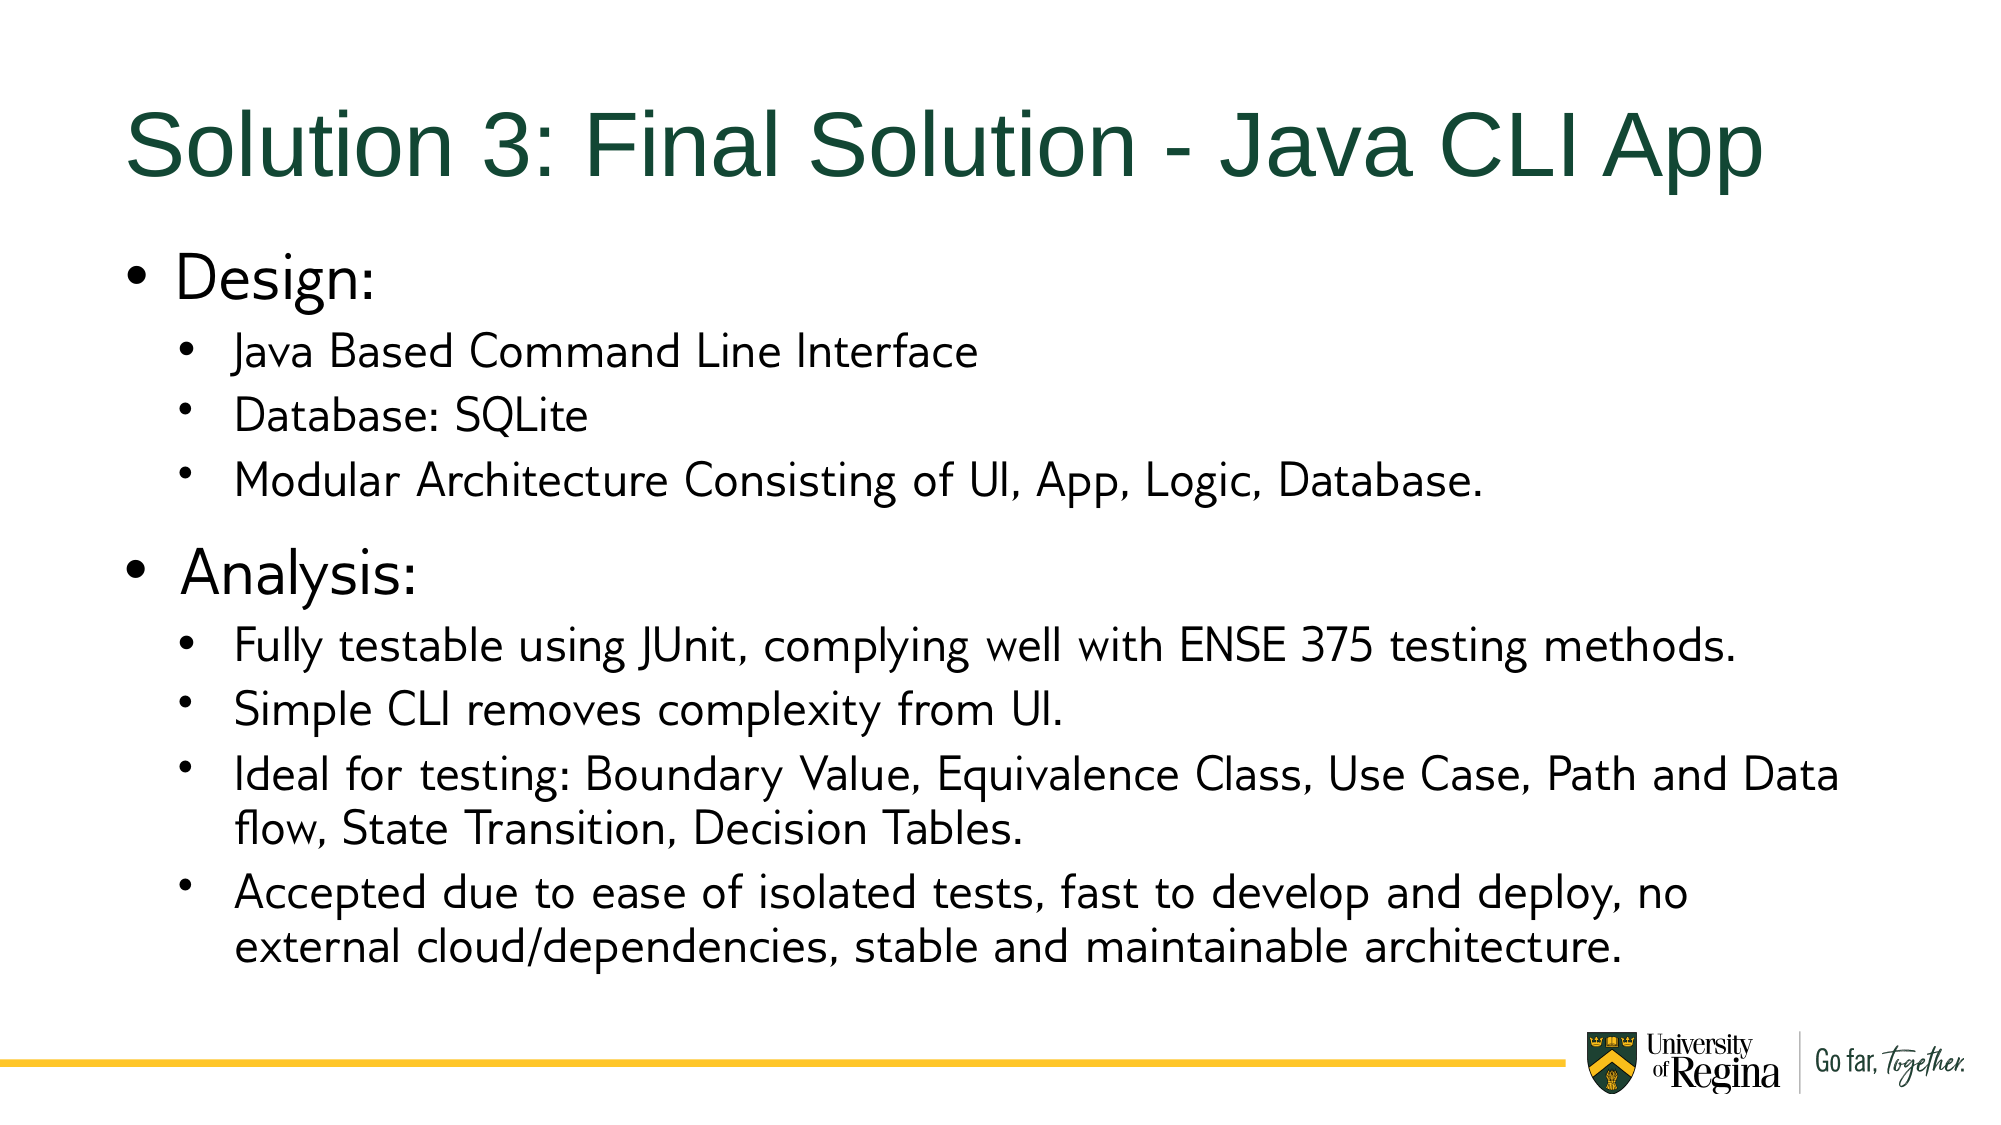

Solution 3: Final Solution - Java CLI App
Design:
Java Based Command Line Interface
Database: SQLite
Modular Architecture Consisting of UI, App, Logic, Database.
Analysis:
Fully testable using JUnit, complying well with ENSE 375 testing methods.
Simple CLI removes complexity from UI.
Ideal for testing: Boundary Value, Equivalence Class, Use Case, Path and Data flow, State Transition, Decision Tables.
Accepted due to ease of isolated tests, fast to develop and deploy, no external cloud/dependencies, stable and maintainable architecture.